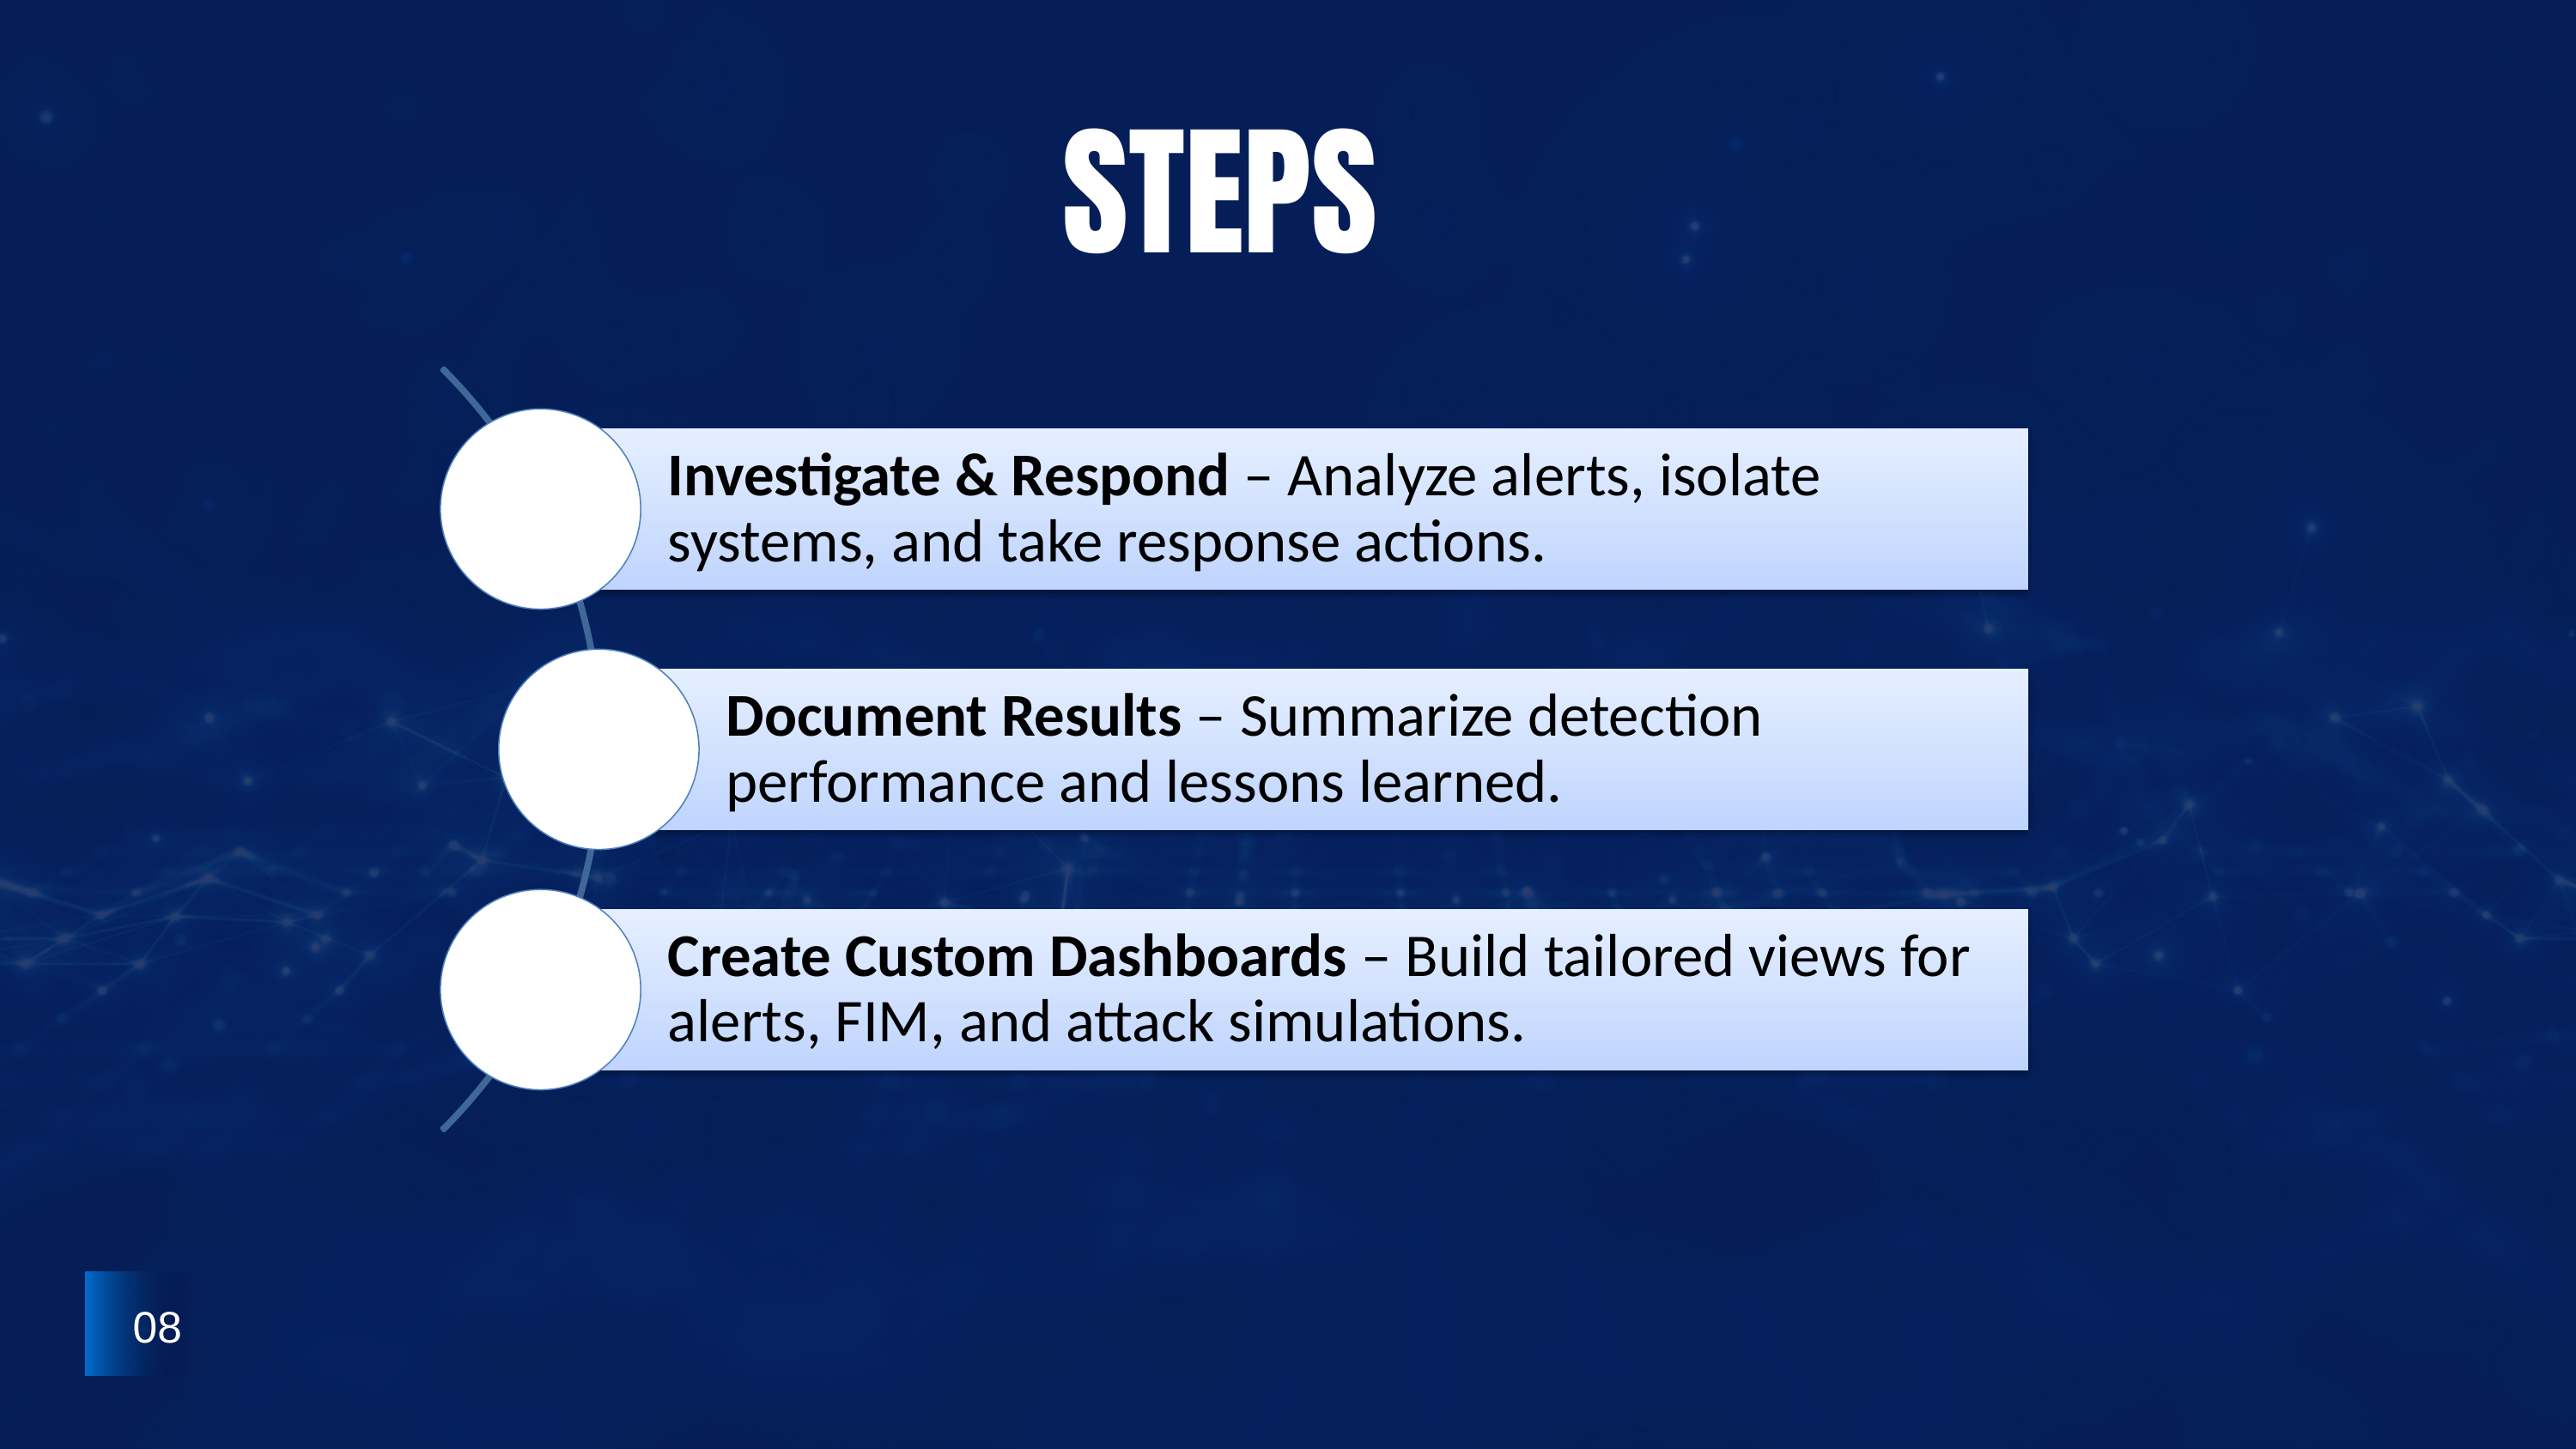

STEPS
Investigate & Respond – Analyze alerts, isolate systems, and take response actions.
Document Results – Summarize detection performance and lessons learned.
Create Custom Dashboards – Build tailored views for alerts, FIM, and attack simulations.

08